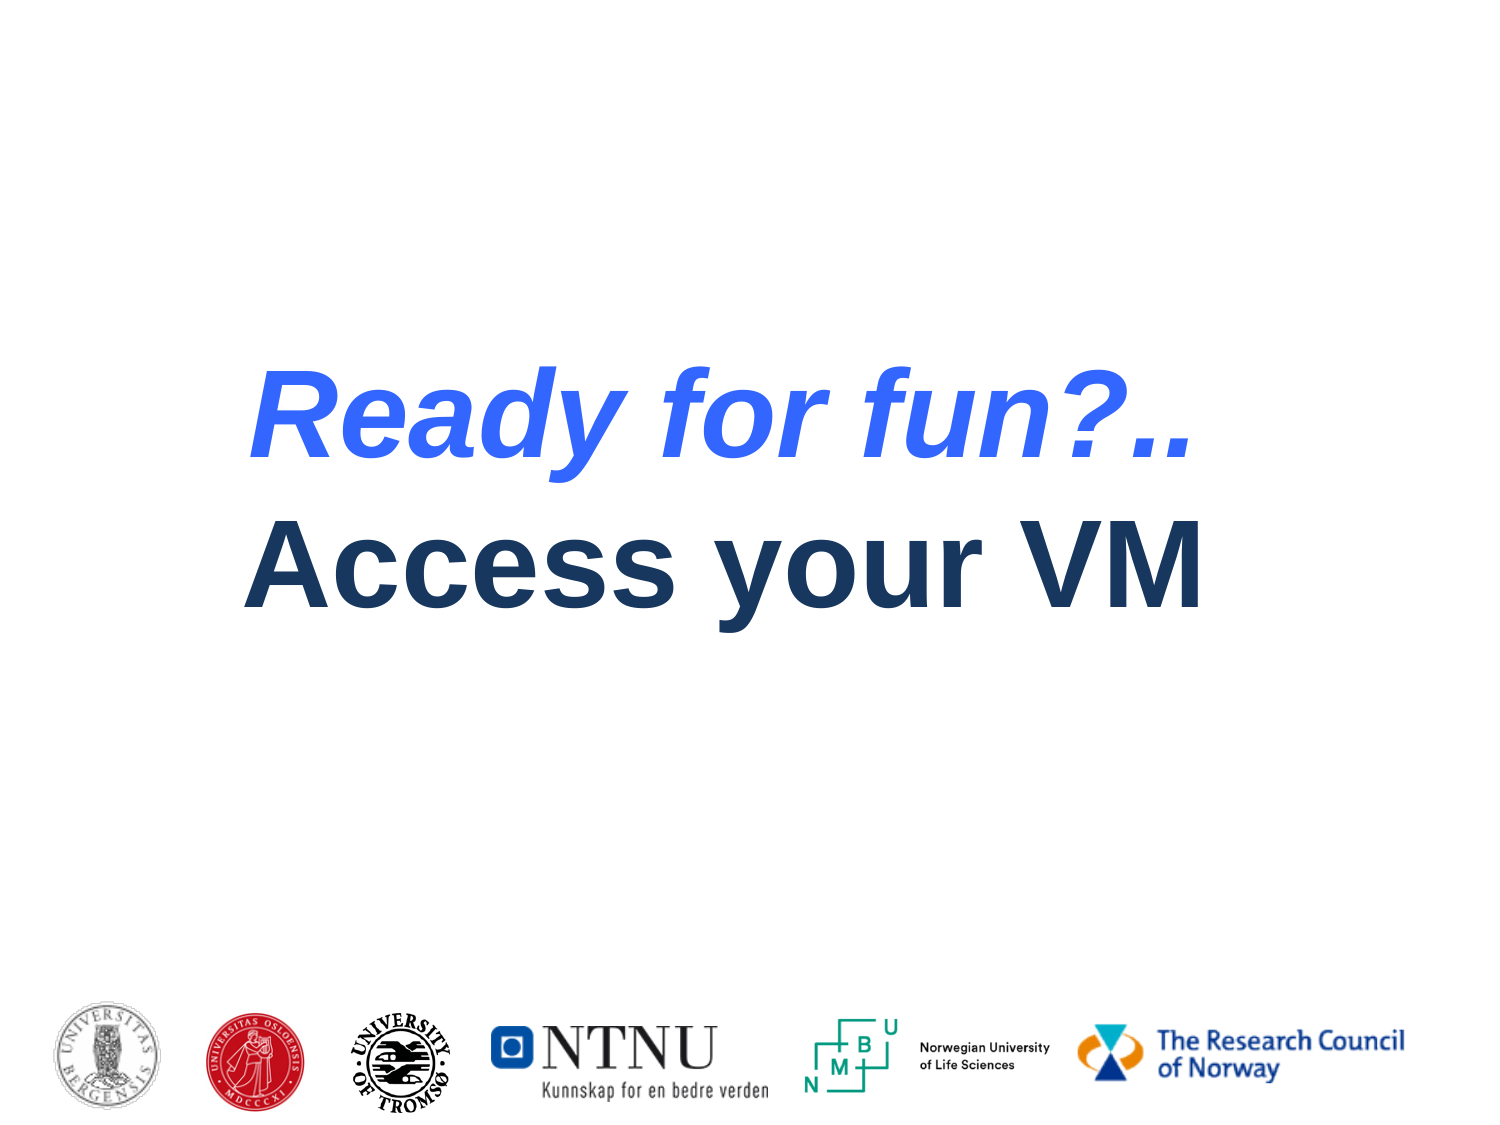

#
Ready for fun?..
Access your VM